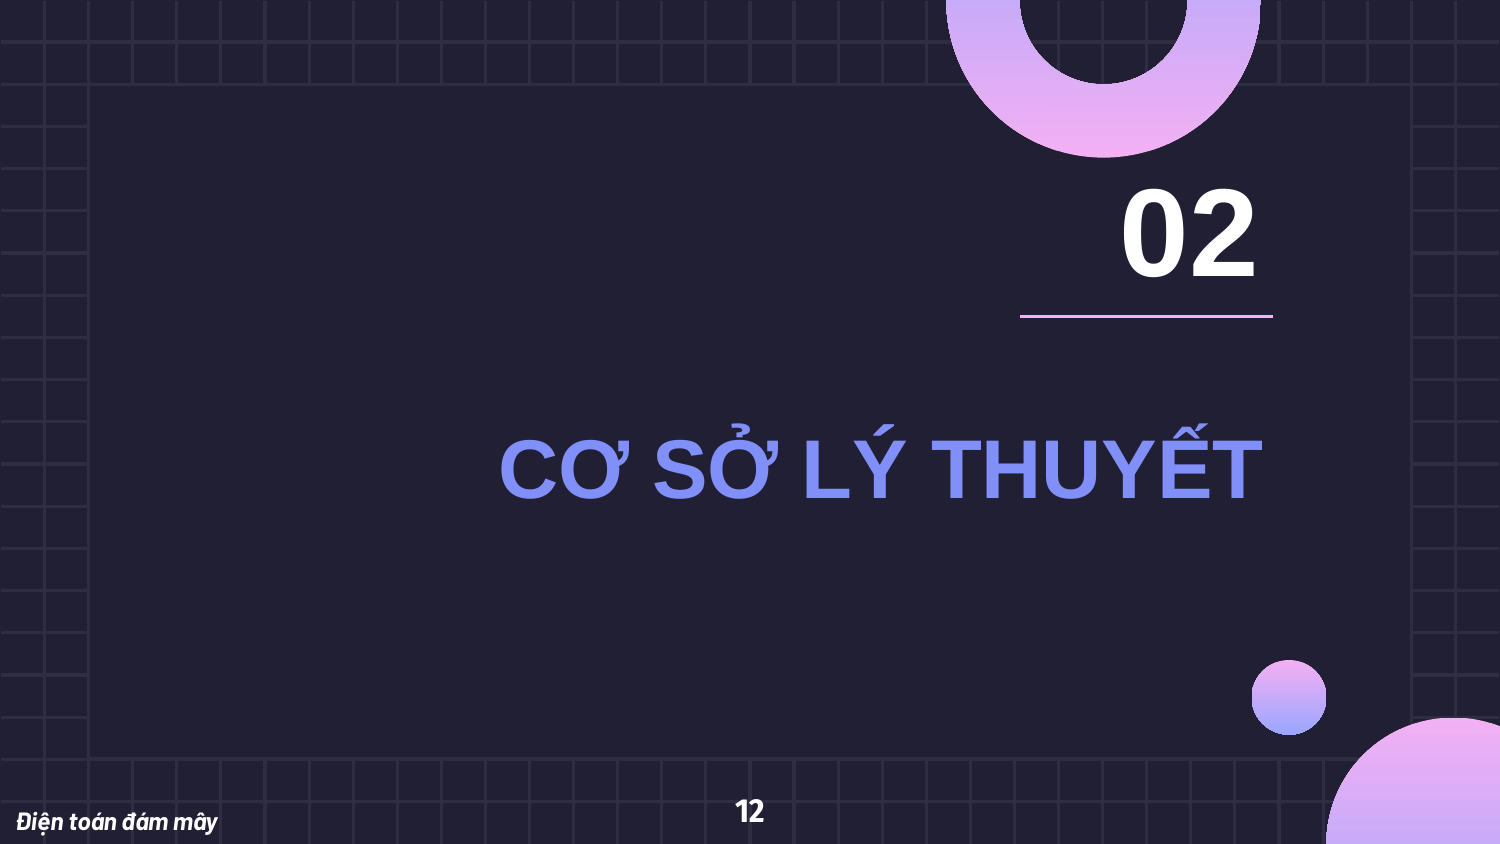

02
# CƠ SỞ LÝ THUYẾT

12
Điện toán đám mây